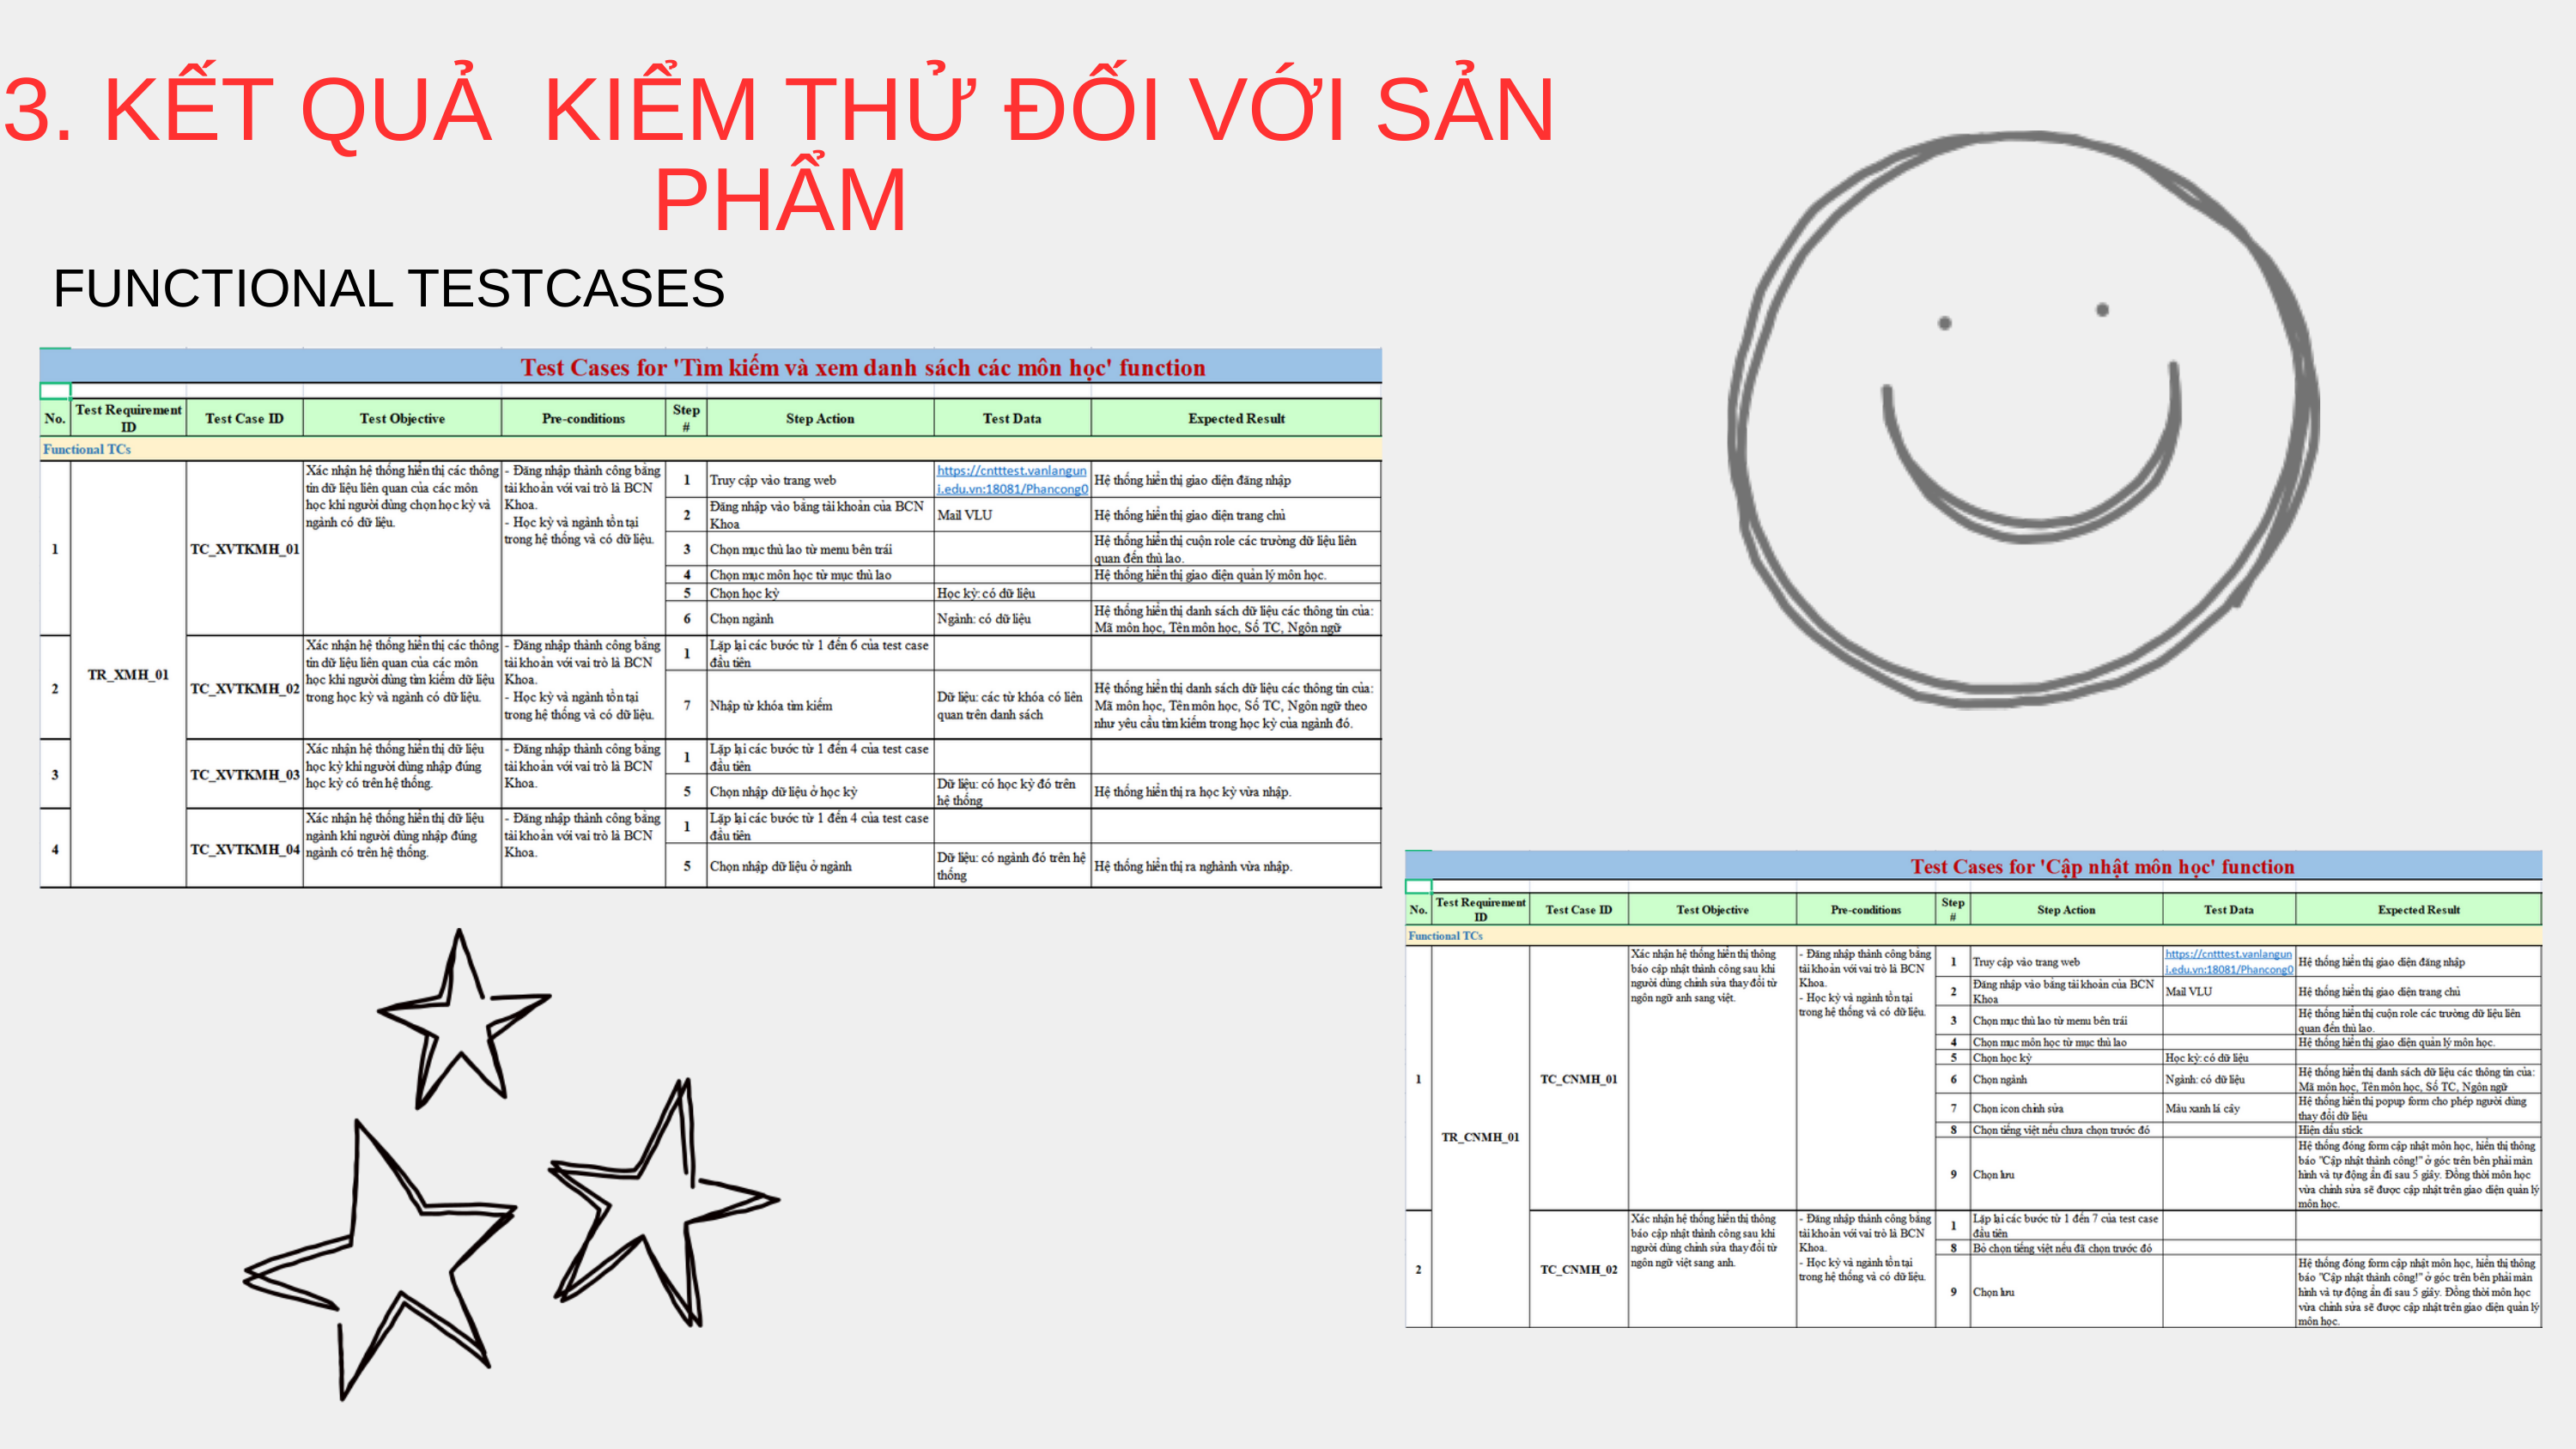

3. KẾT QUẢ  KIỂM THỬ ĐỐI VỚI SẢN PHẨM

FUNCTIONAL TESTCASES